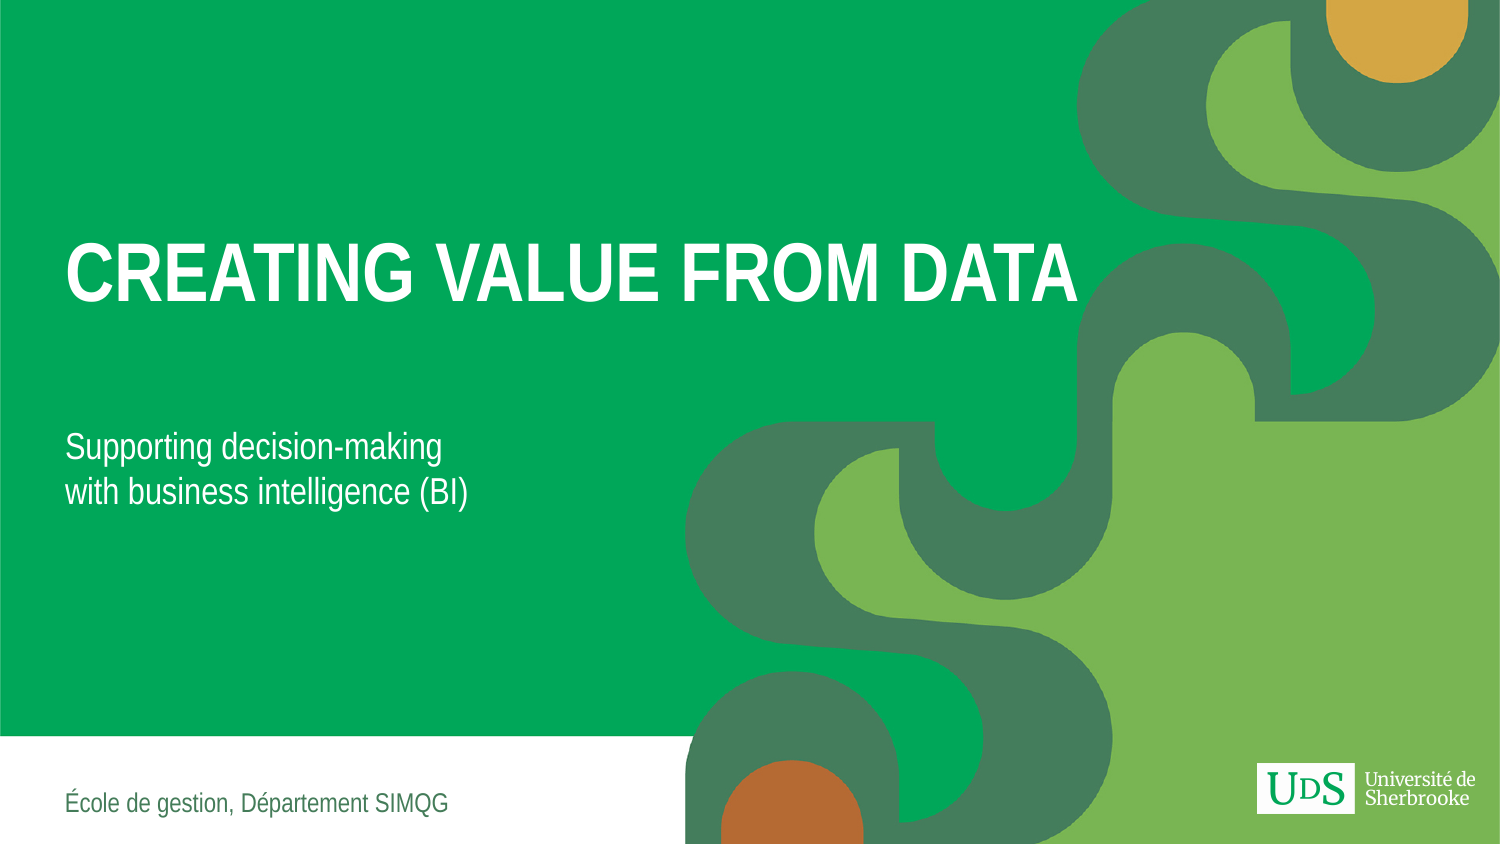

# CREATING VALUE FROM DATA
Supporting decision-making
with business intelligence (BI)